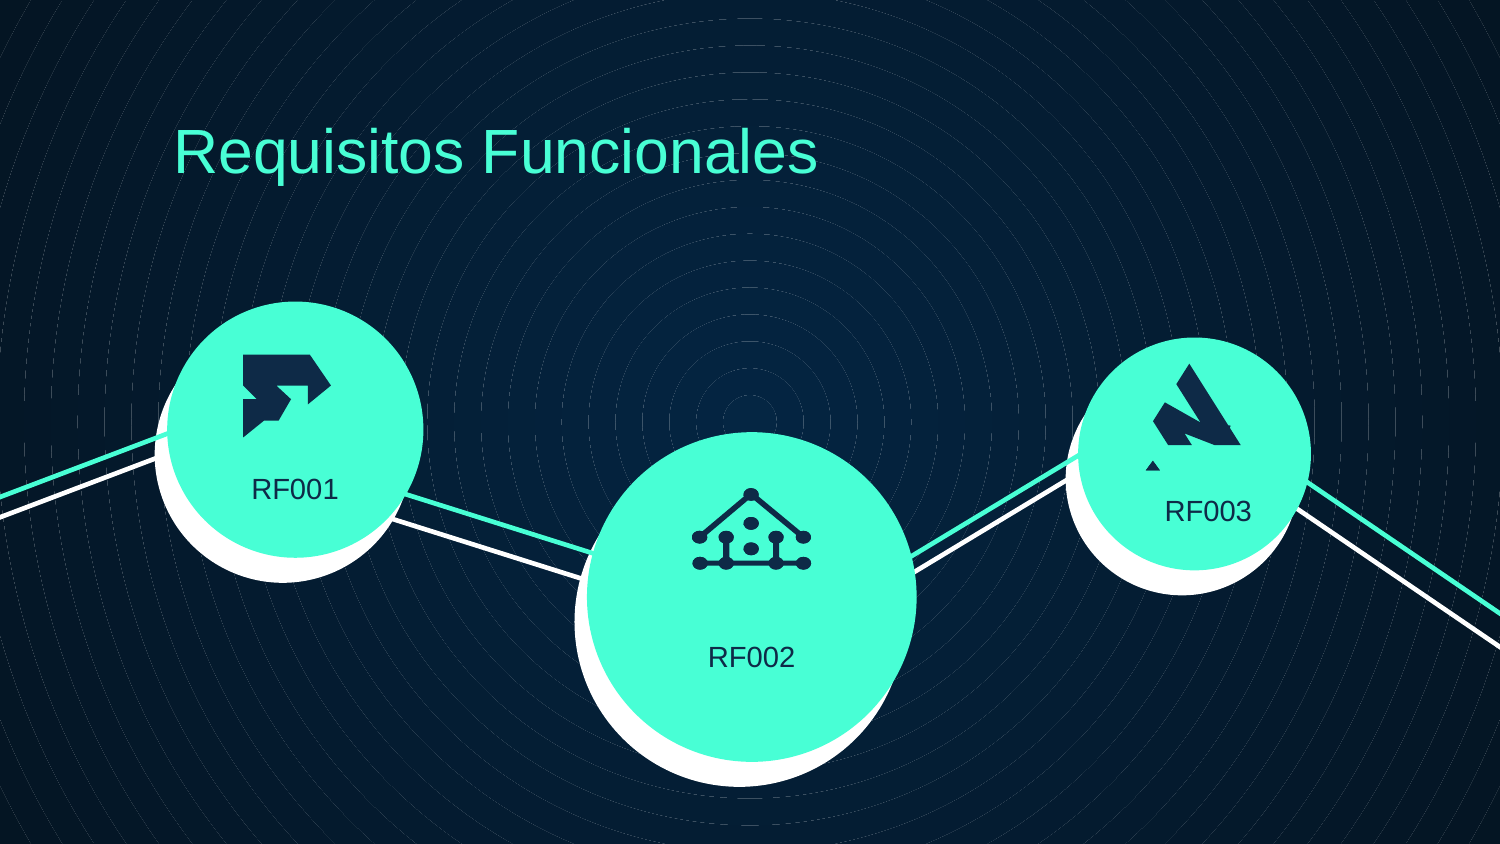

# Requisitos Funcionales

RF001

RF003
RF001

RF003

RF002